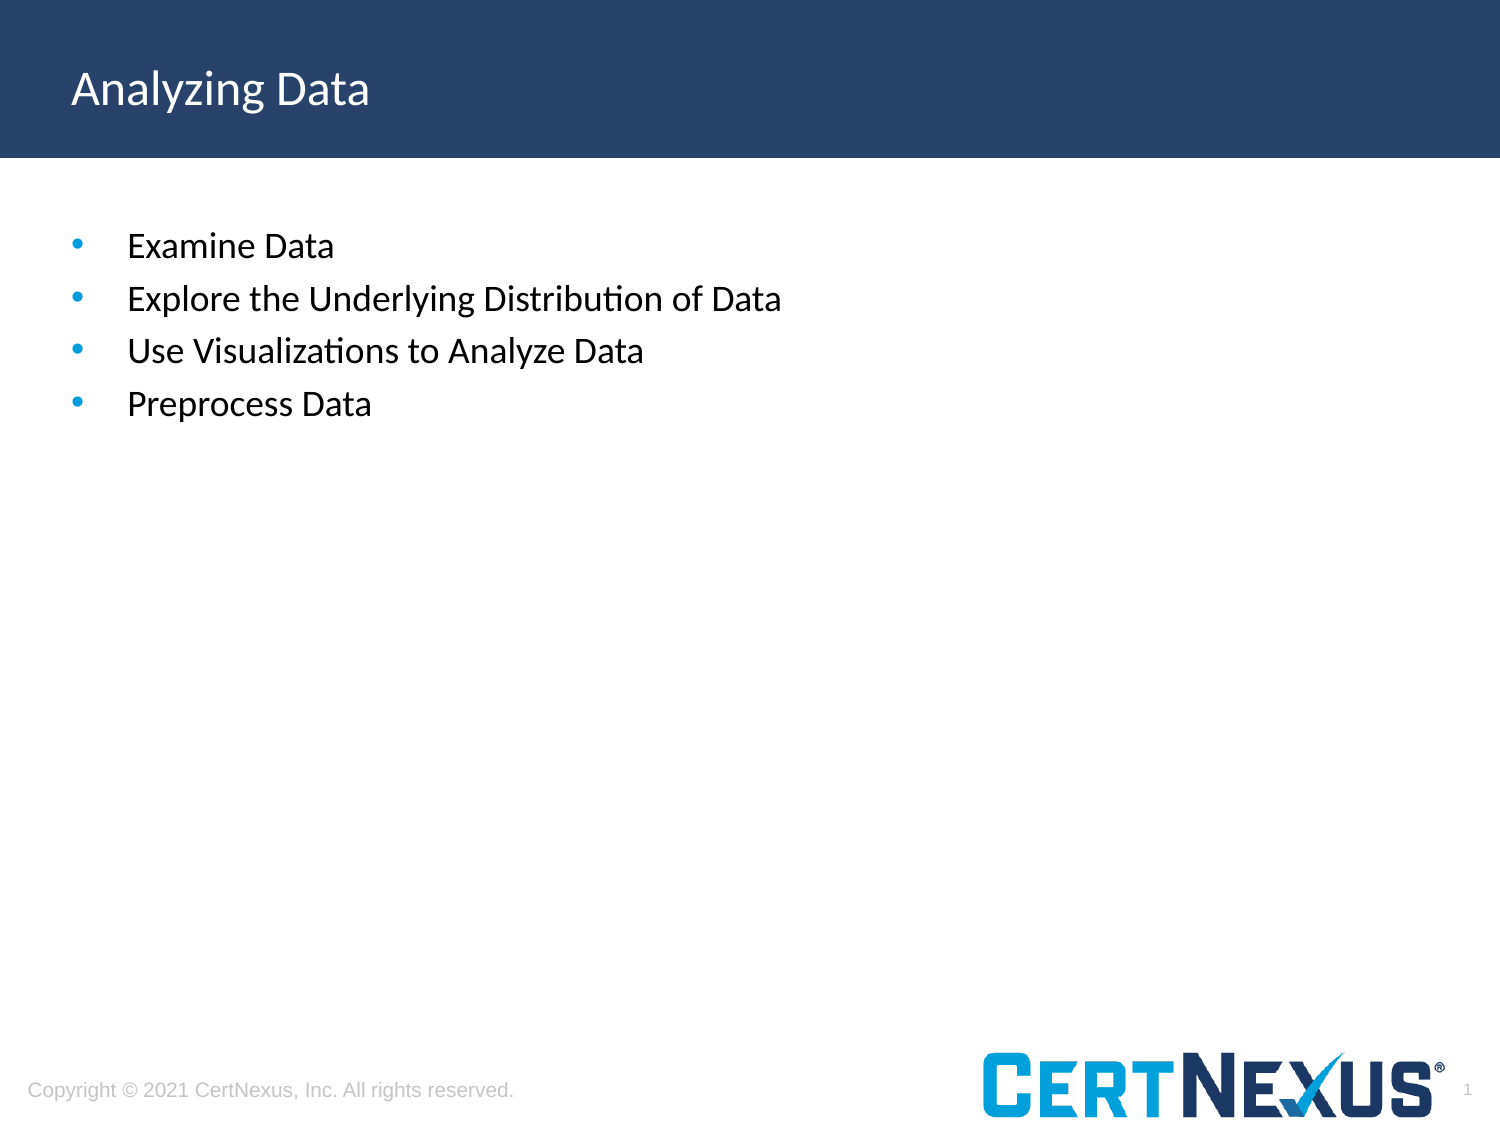

# Analyzing Data
Examine Data
Explore the Underlying Distribution of Data
Use Visualizations to Analyze Data
Preprocess Data
1